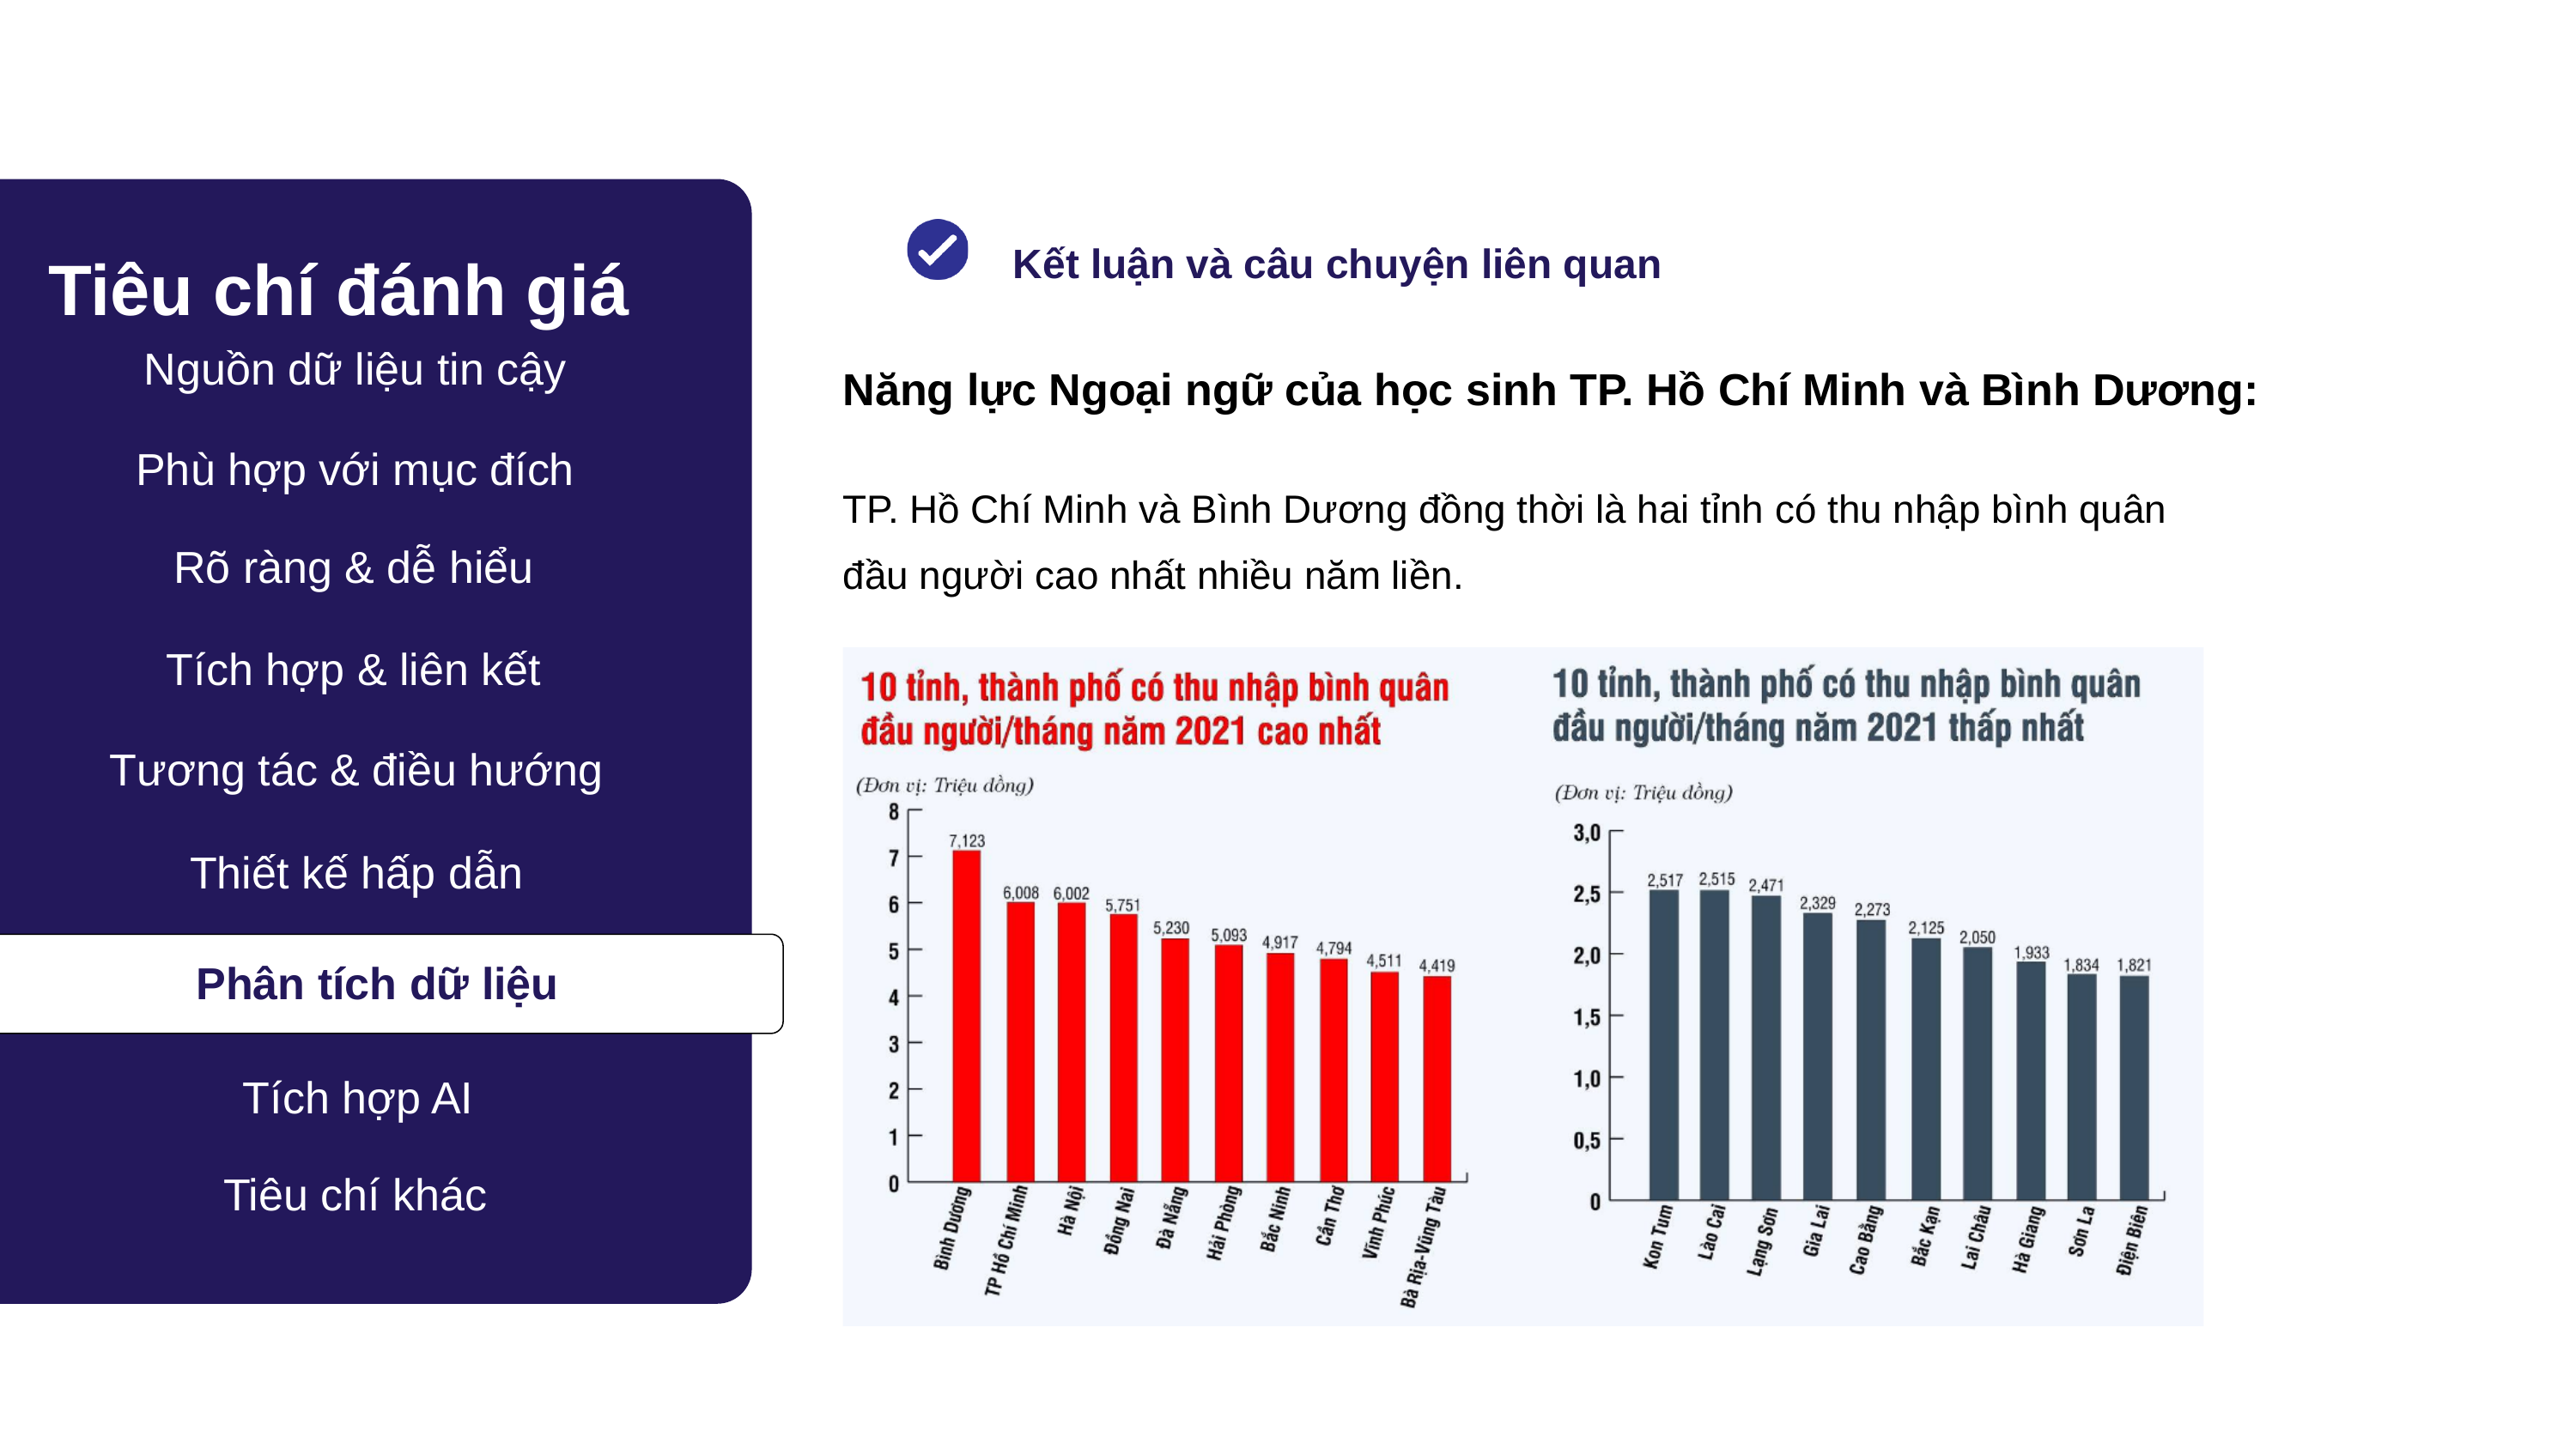

a
Tiêu chí đánh giá
Kết luận và câu chuyện liên quan

Nguồn dữ liệu tin cậy
Năng lực Ngoại ngữ của học sinh TP. Hồ Chí Minh và Bình Dương:

Phù hợp với mục đích
TP. Hồ Chí Minh và Bình Dương đồng thời là hai tỉnh có thu nhập bình quân đầu người cao nhất nhiều năm liền.

Rõ ràng & dễ hiểu

Tích hợp & liên kết

Tương tác & điều hướng

Thiết kế hấp dẫn

Phân tích dữ liệu

Phân tích dữ liệu

Tích hợp AI

Tiêu chí khác